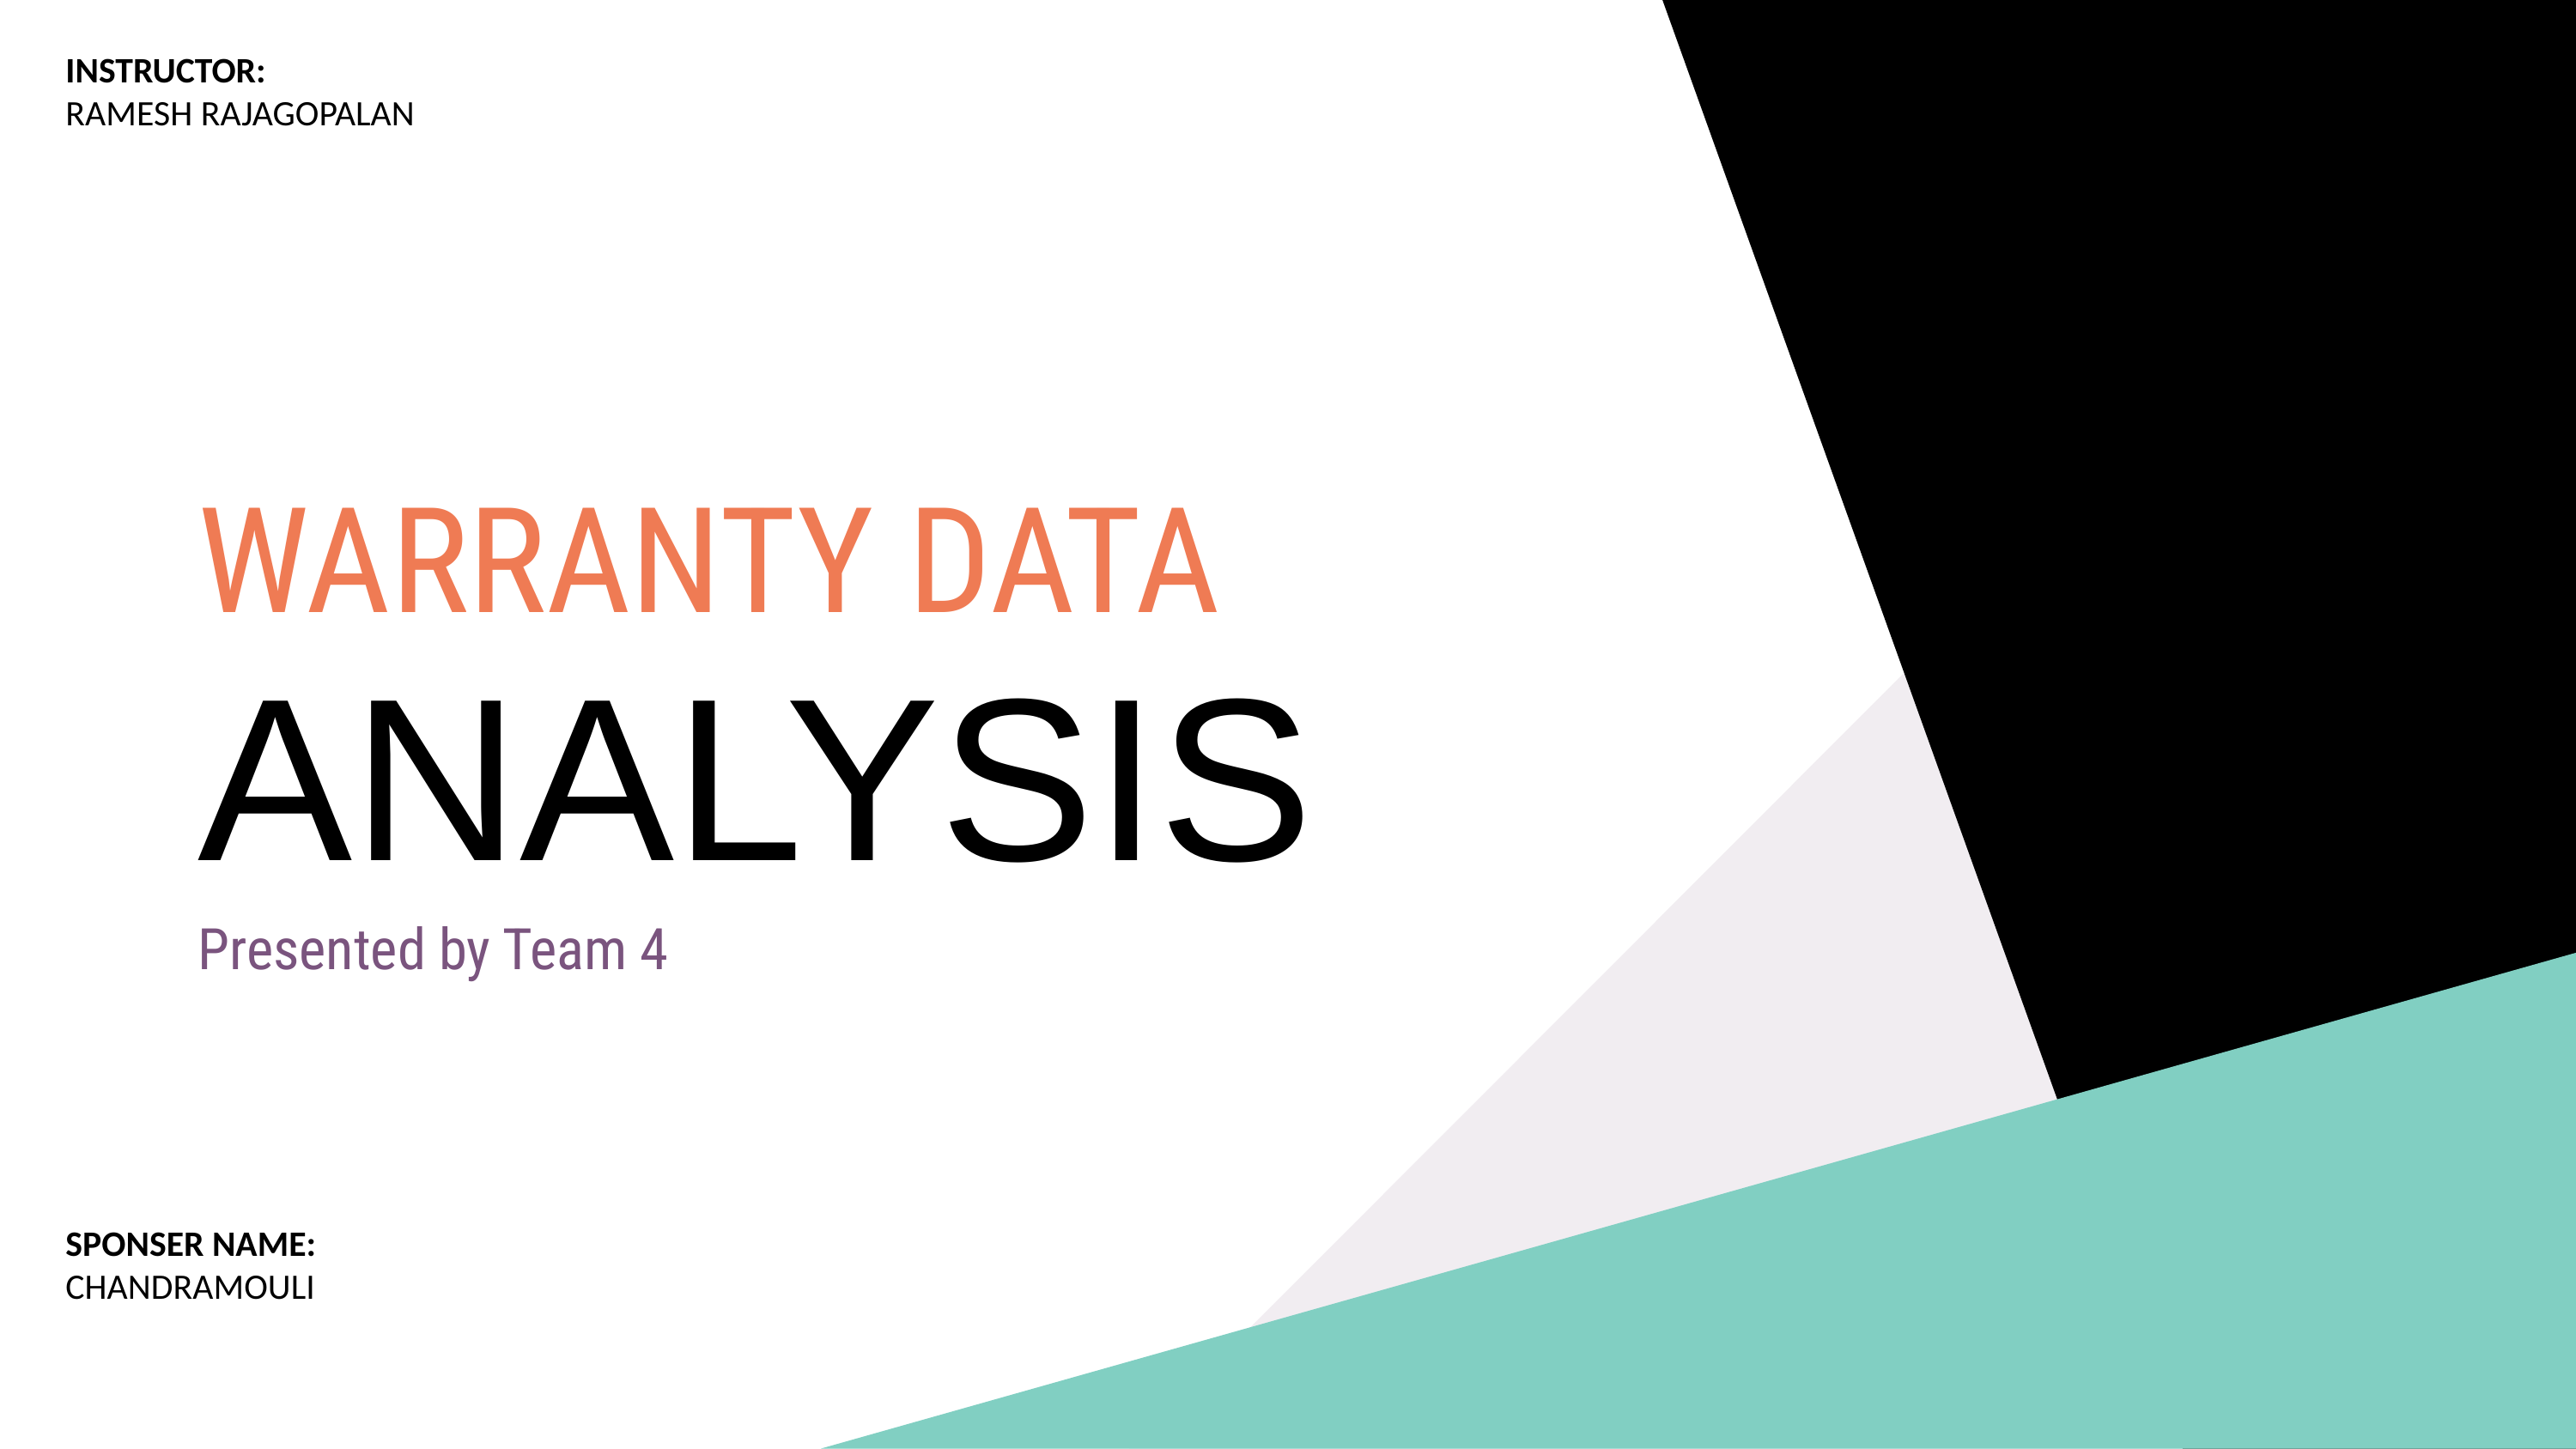

INSTRUCTOR:
RAMESH RAJAGOPALAN

WARRANTY DATA
ANALYSIS
Presented by Team 4
SPONSER NAME:
CHANDRAMOULI